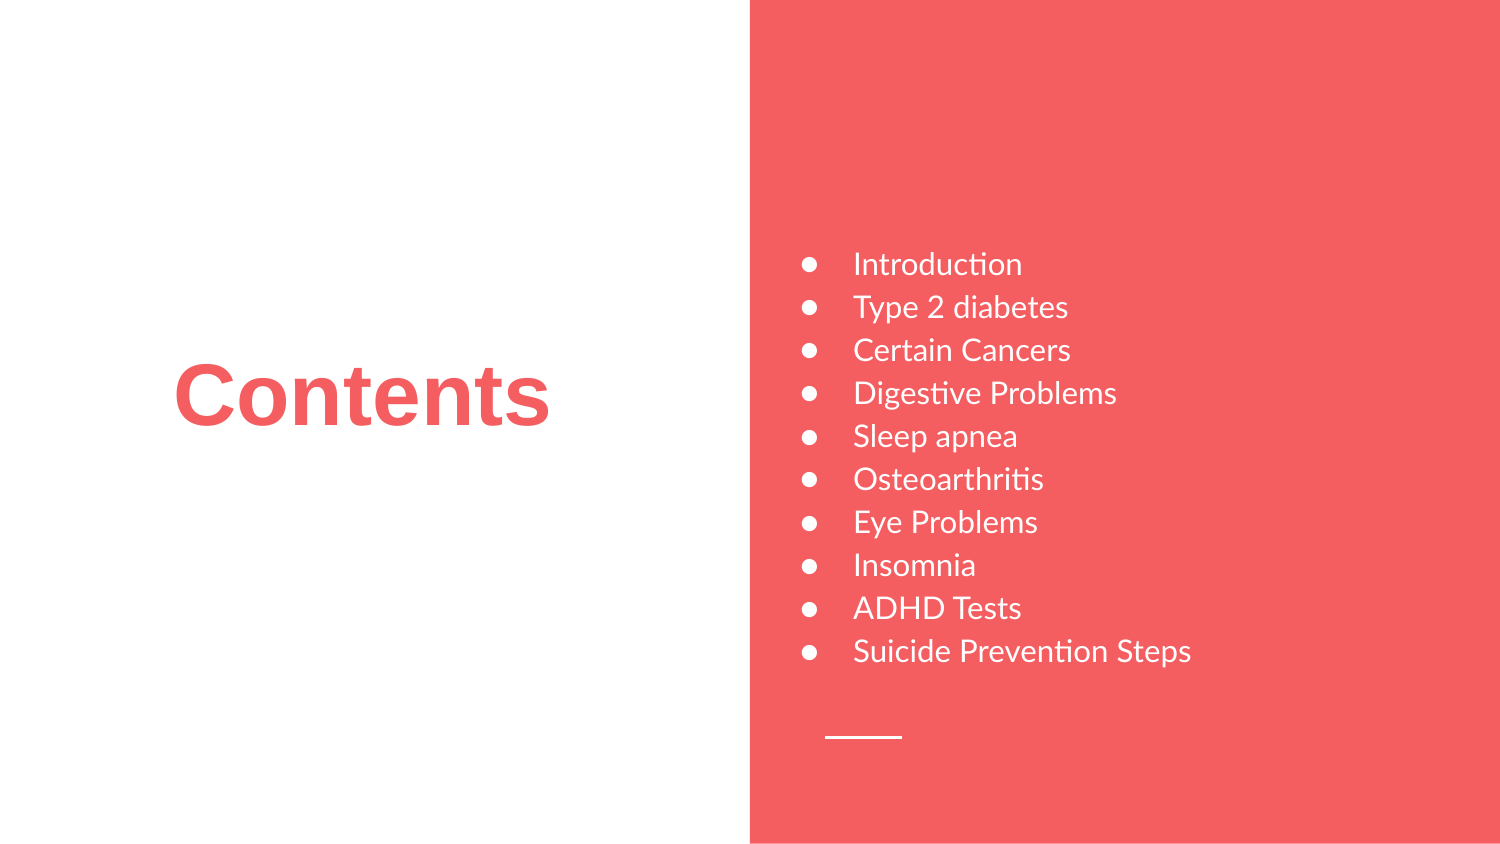

Introduction
Type 2 diabetes
Certain Cancers
Digestive Problems
Sleep apnea
Osteoarthritis
Eye Problems
Insomnia
ADHD Tests
Suicide Prevention Steps

# Contents